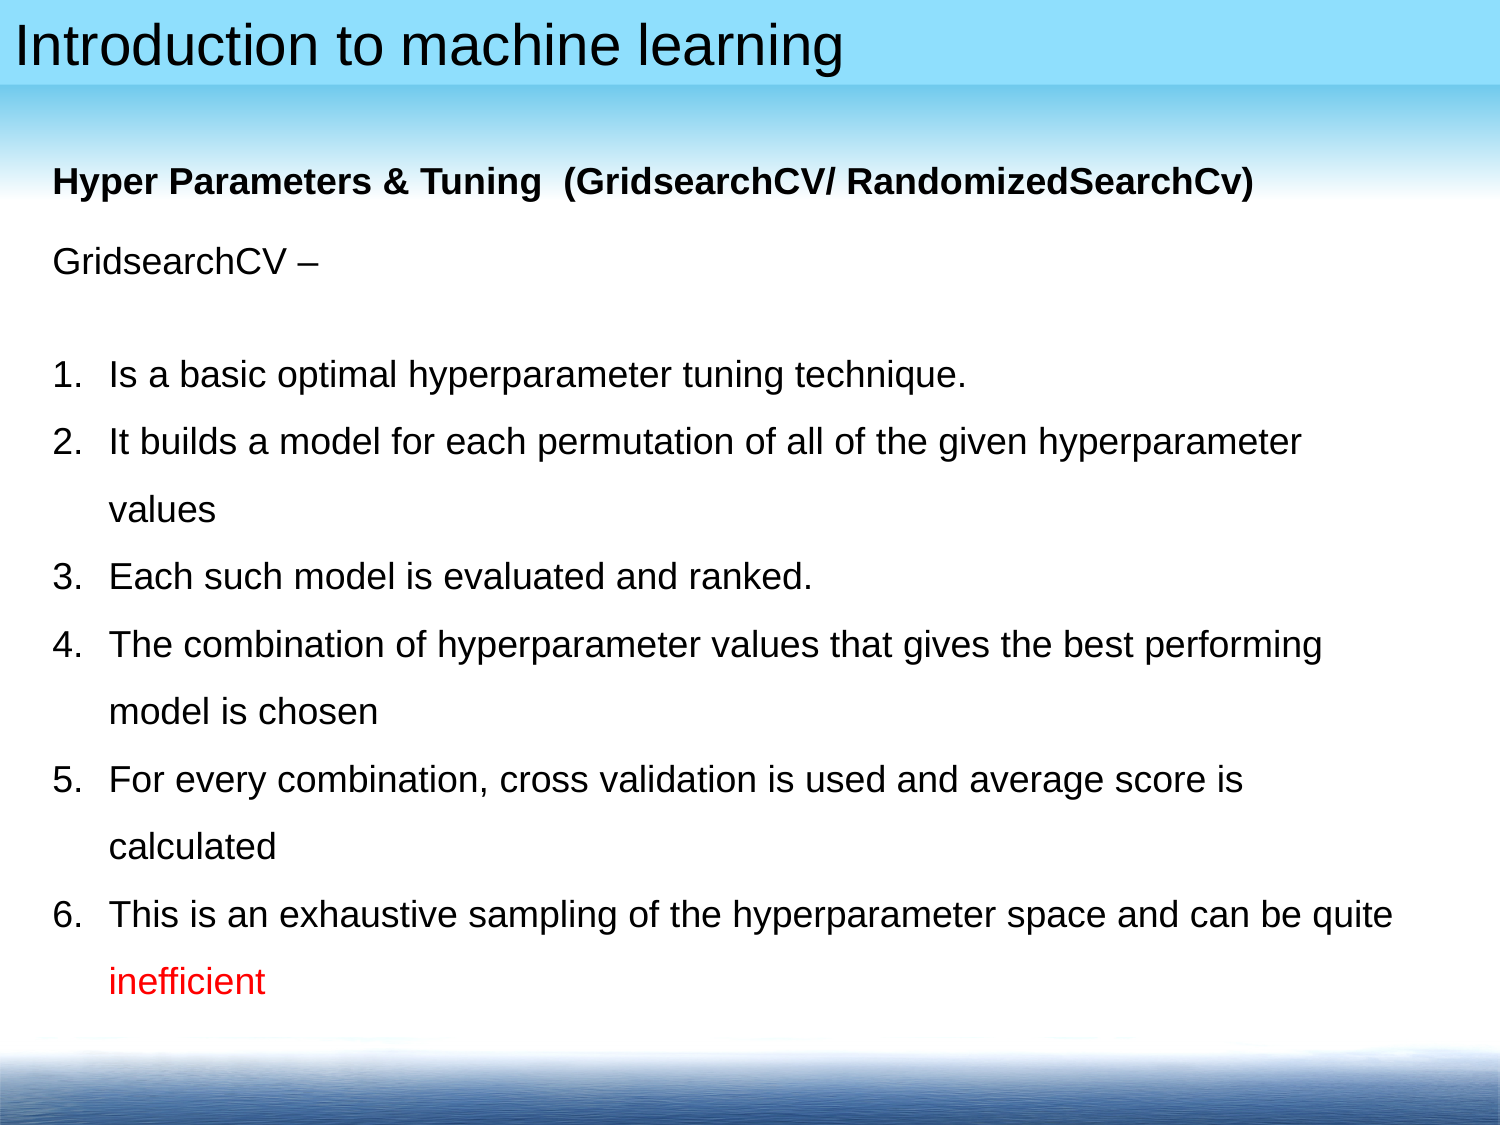

Hyper Parameters & Tuning  (GridsearchCV/ RandomizedSearchCv)

GridsearchCV –

Is a basic optimal hyperparameter tuning technique.
It builds a model for each permutation of all of the given hyperparameter values
Each such model is evaluated and ranked.
The combination of hyperparameter values that gives the best performing model is chosen
For every combination, cross validation is used and average score is calculated
This is an exhaustive sampling of the hyperparameter space and can be quite inefficient